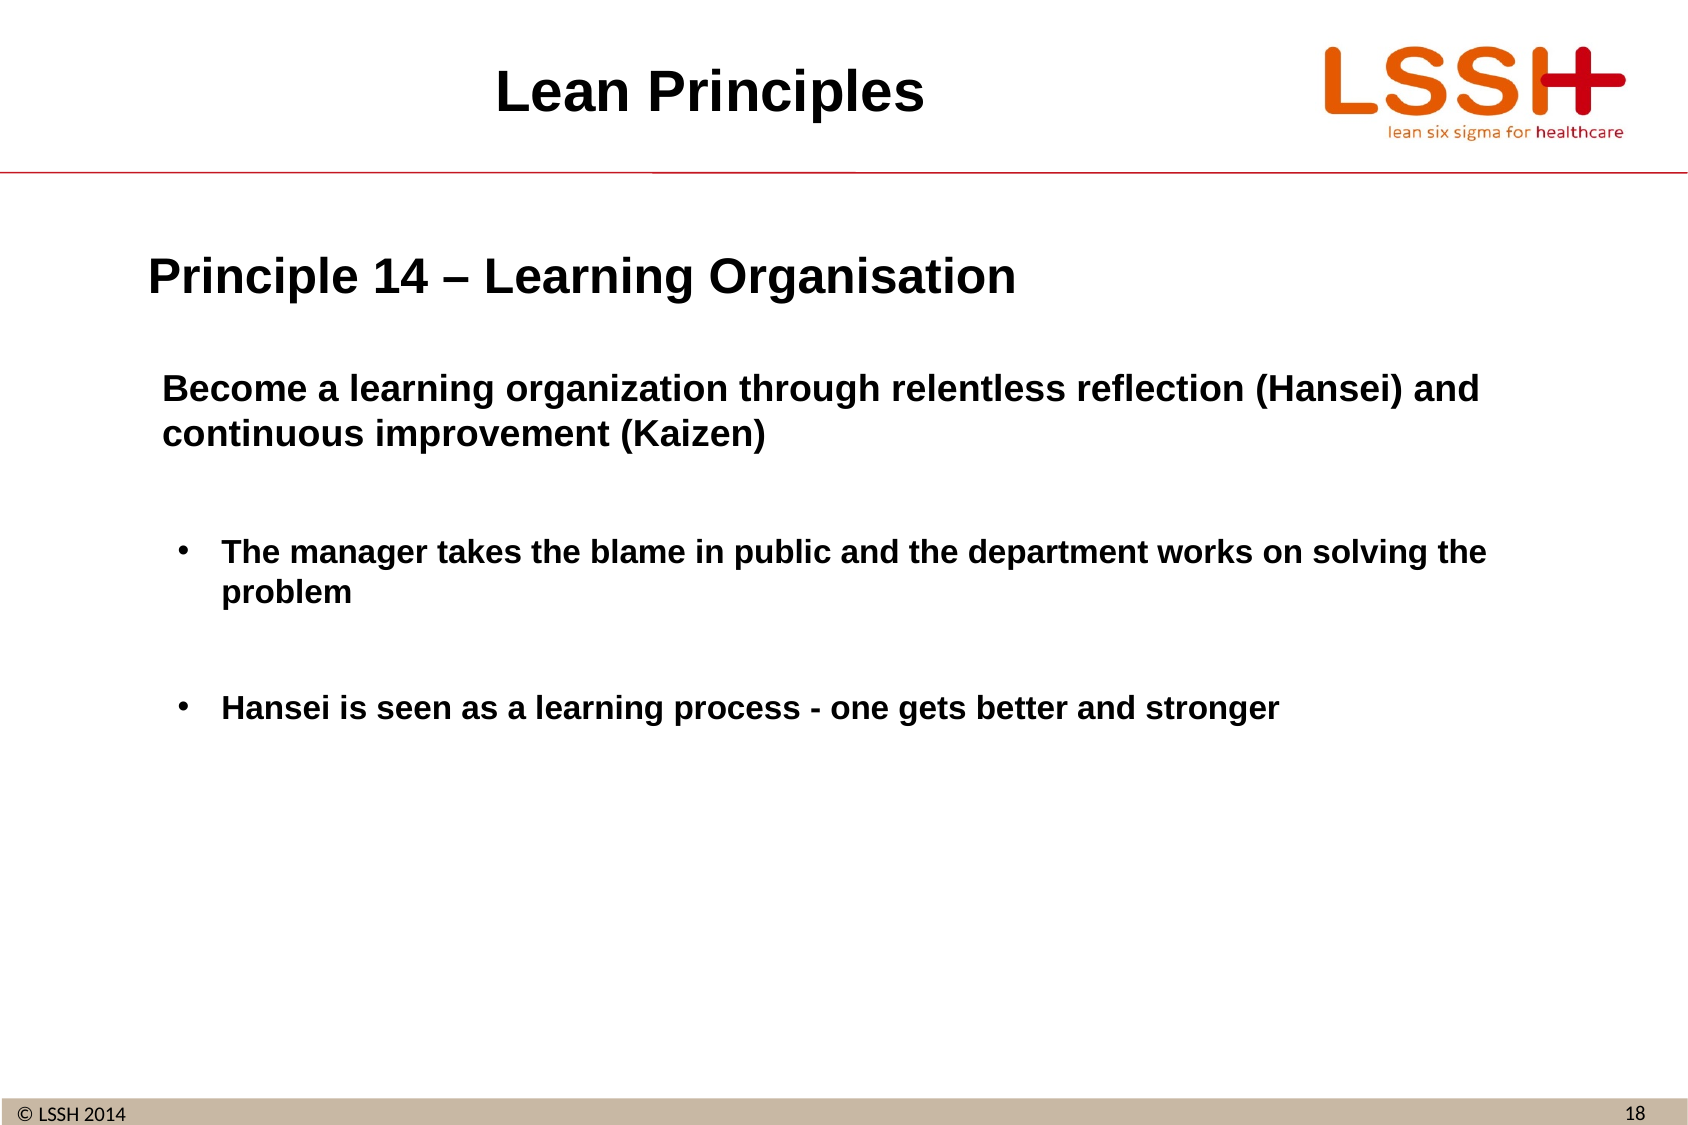

# Lean Principles
Principle 14 – Learning Organisation

Become a learning organization through relentless reflection (Hansei) and continuous improvement (Kaizen)

The manager takes the blame in public and the department works on solving the problem

Hansei is seen as a learning process - one gets better and stronger